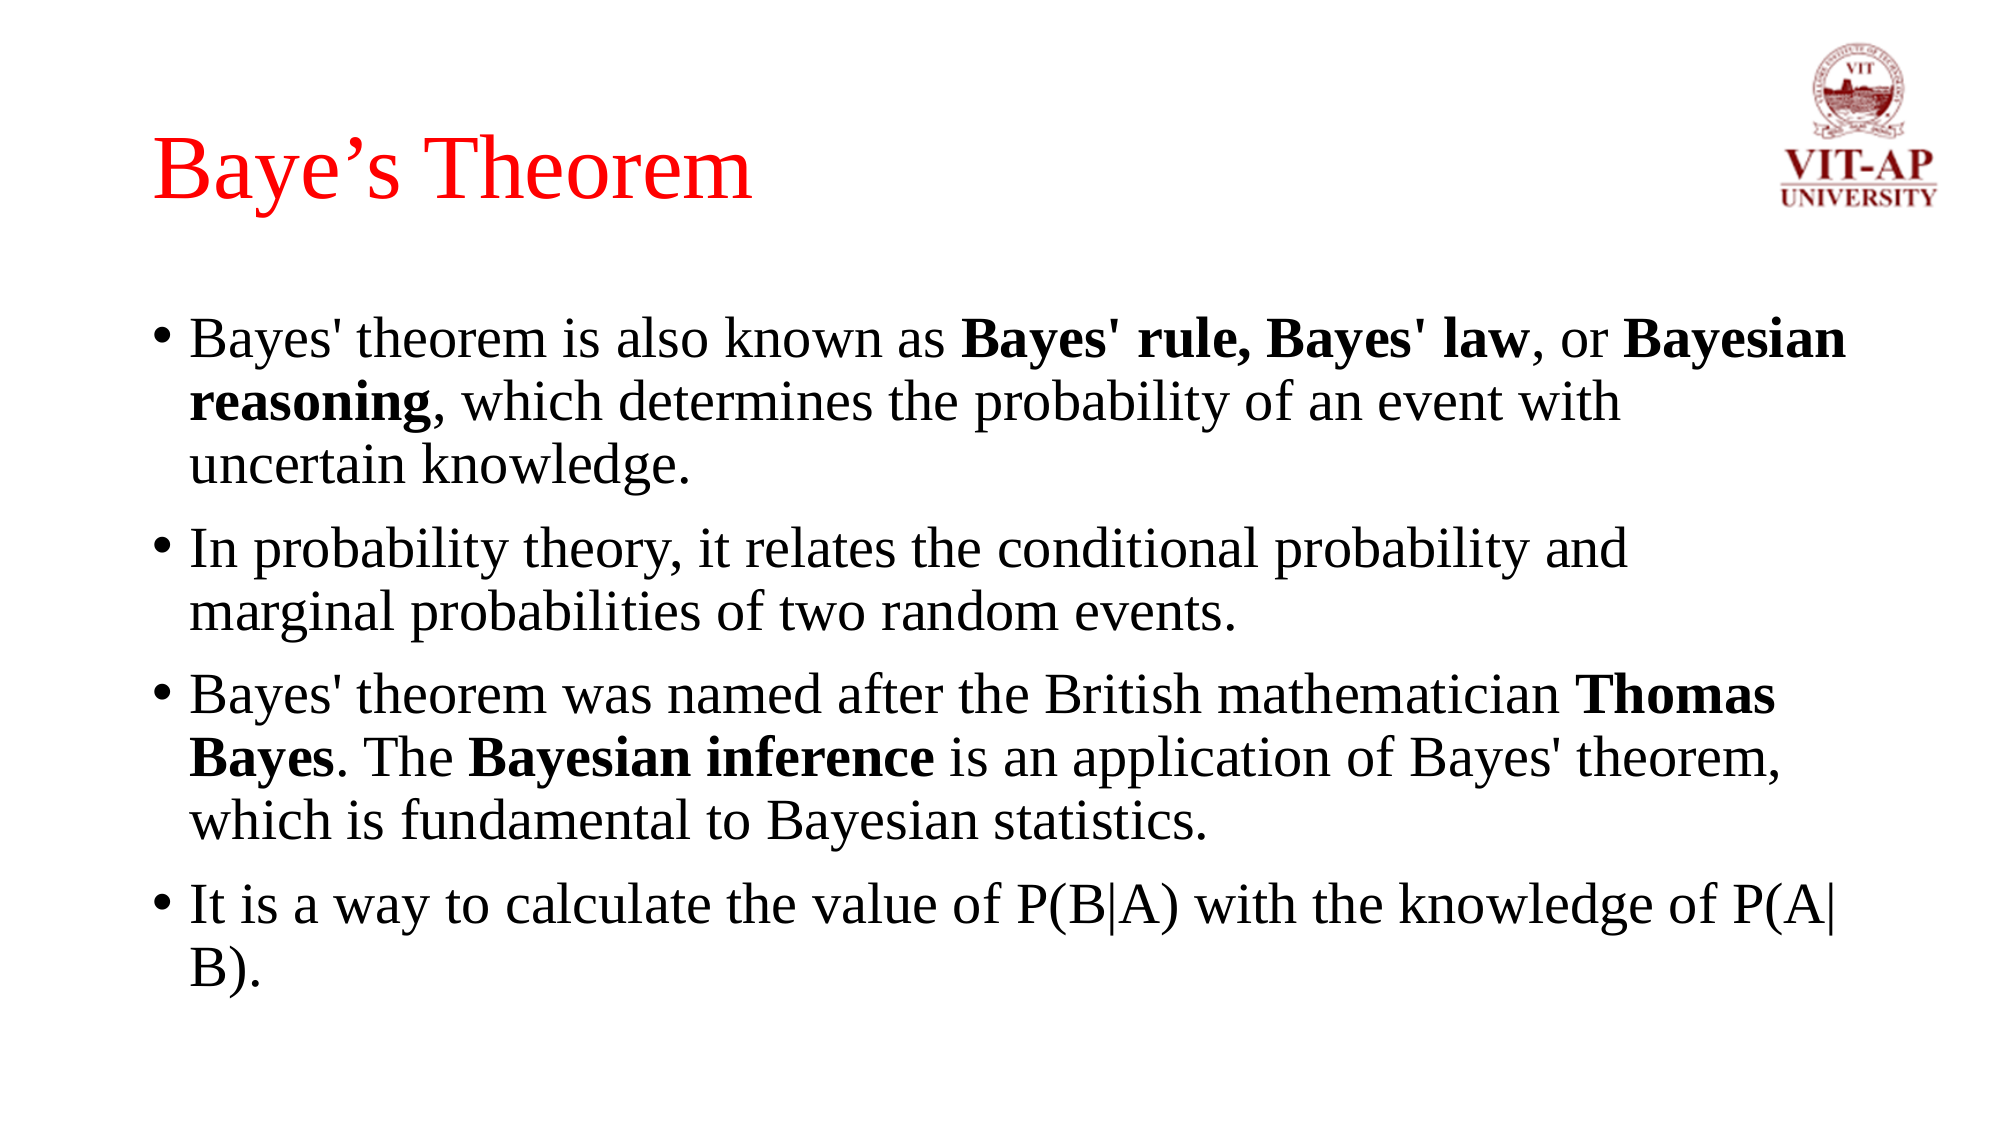

# Baye’s Theorem
Bayes' theorem is also known as Bayes' rule, Bayes' law, or Bayesian reasoning, which determines the probability of an event with uncertain knowledge.
In probability theory, it relates the conditional probability and marginal probabilities of two random events.
Bayes' theorem was named after the British mathematician Thomas Bayes. The Bayesian inference is an application of Bayes' theorem, which is fundamental to Bayesian statistics.
It is a way to calculate the value of P(B|A) with the knowledge of P(A|B).